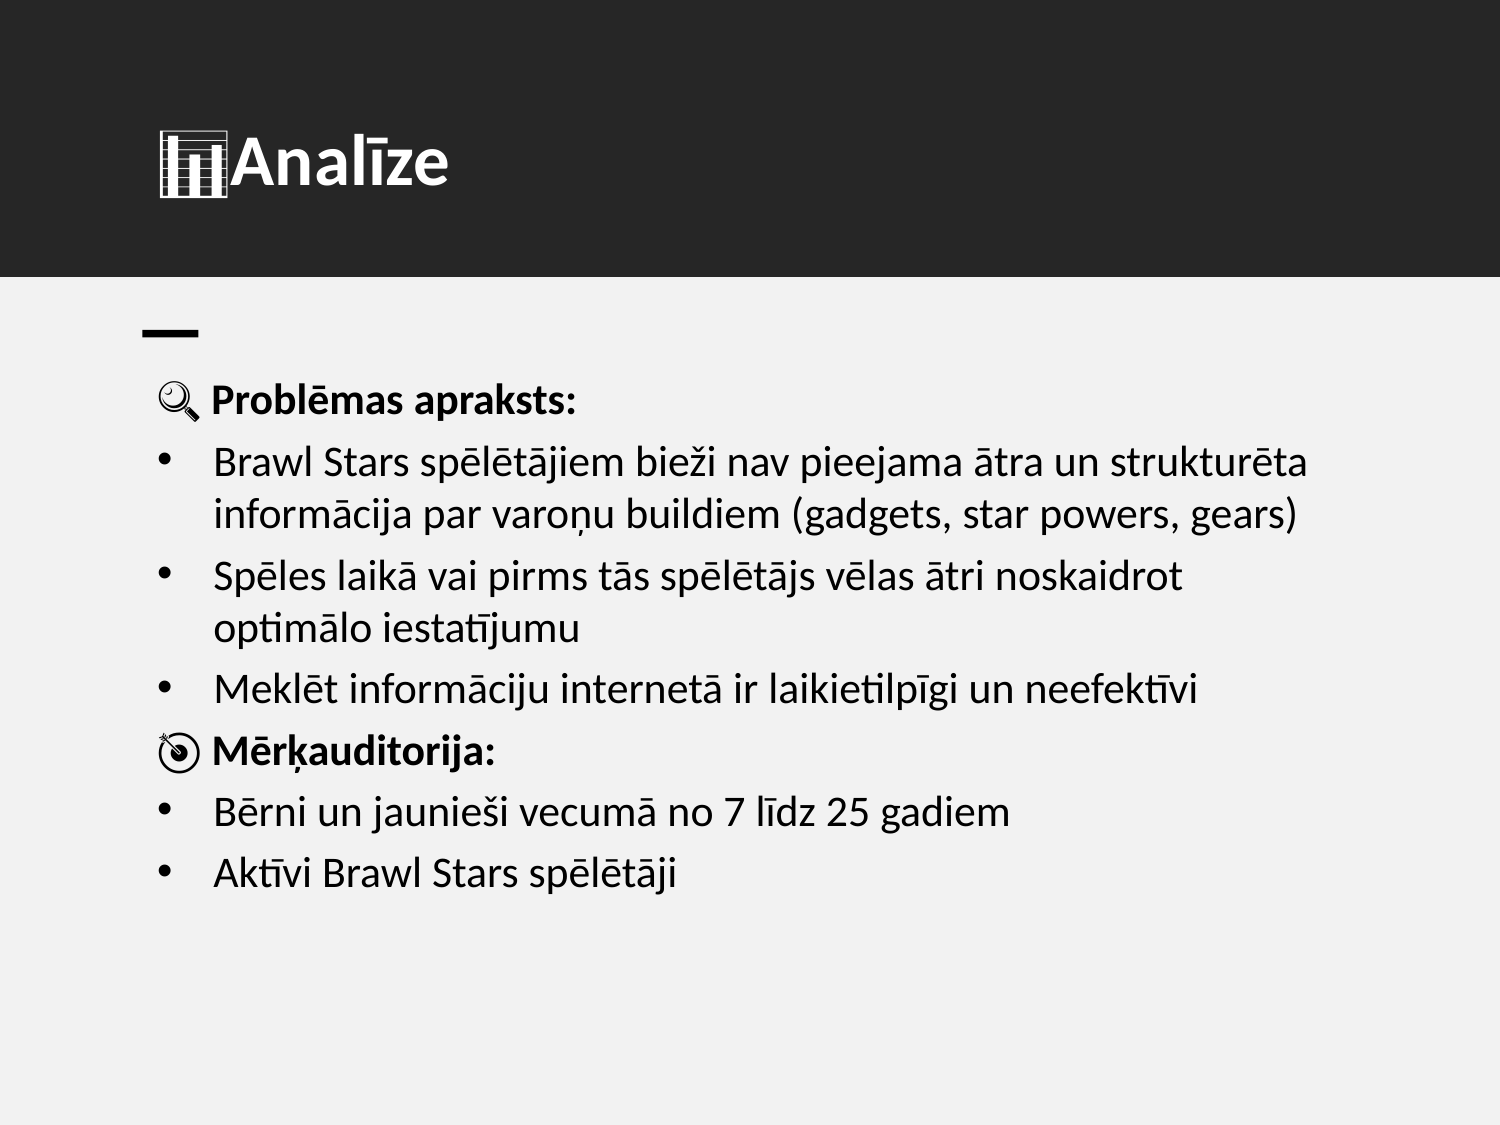

# 📊Analīze

🔍 Problēmas apraksts:
Brawl Stars spēlētājiem bieži nav pieejama ātra un strukturēta informācija par varoņu buildiem (gadgets, star powers, gears)
Spēles laikā vai pirms tās spēlētājs vēlas ātri noskaidrot optimālo iestatījumu
Meklēt informāciju internetā ir laikietilpīgi un neefektīvi
🎯 Mērķauditorija:
Bērni un jaunieši vecumā no 7 līdz 25 gadiem
Aktīvi Brawl Stars spēlētāji